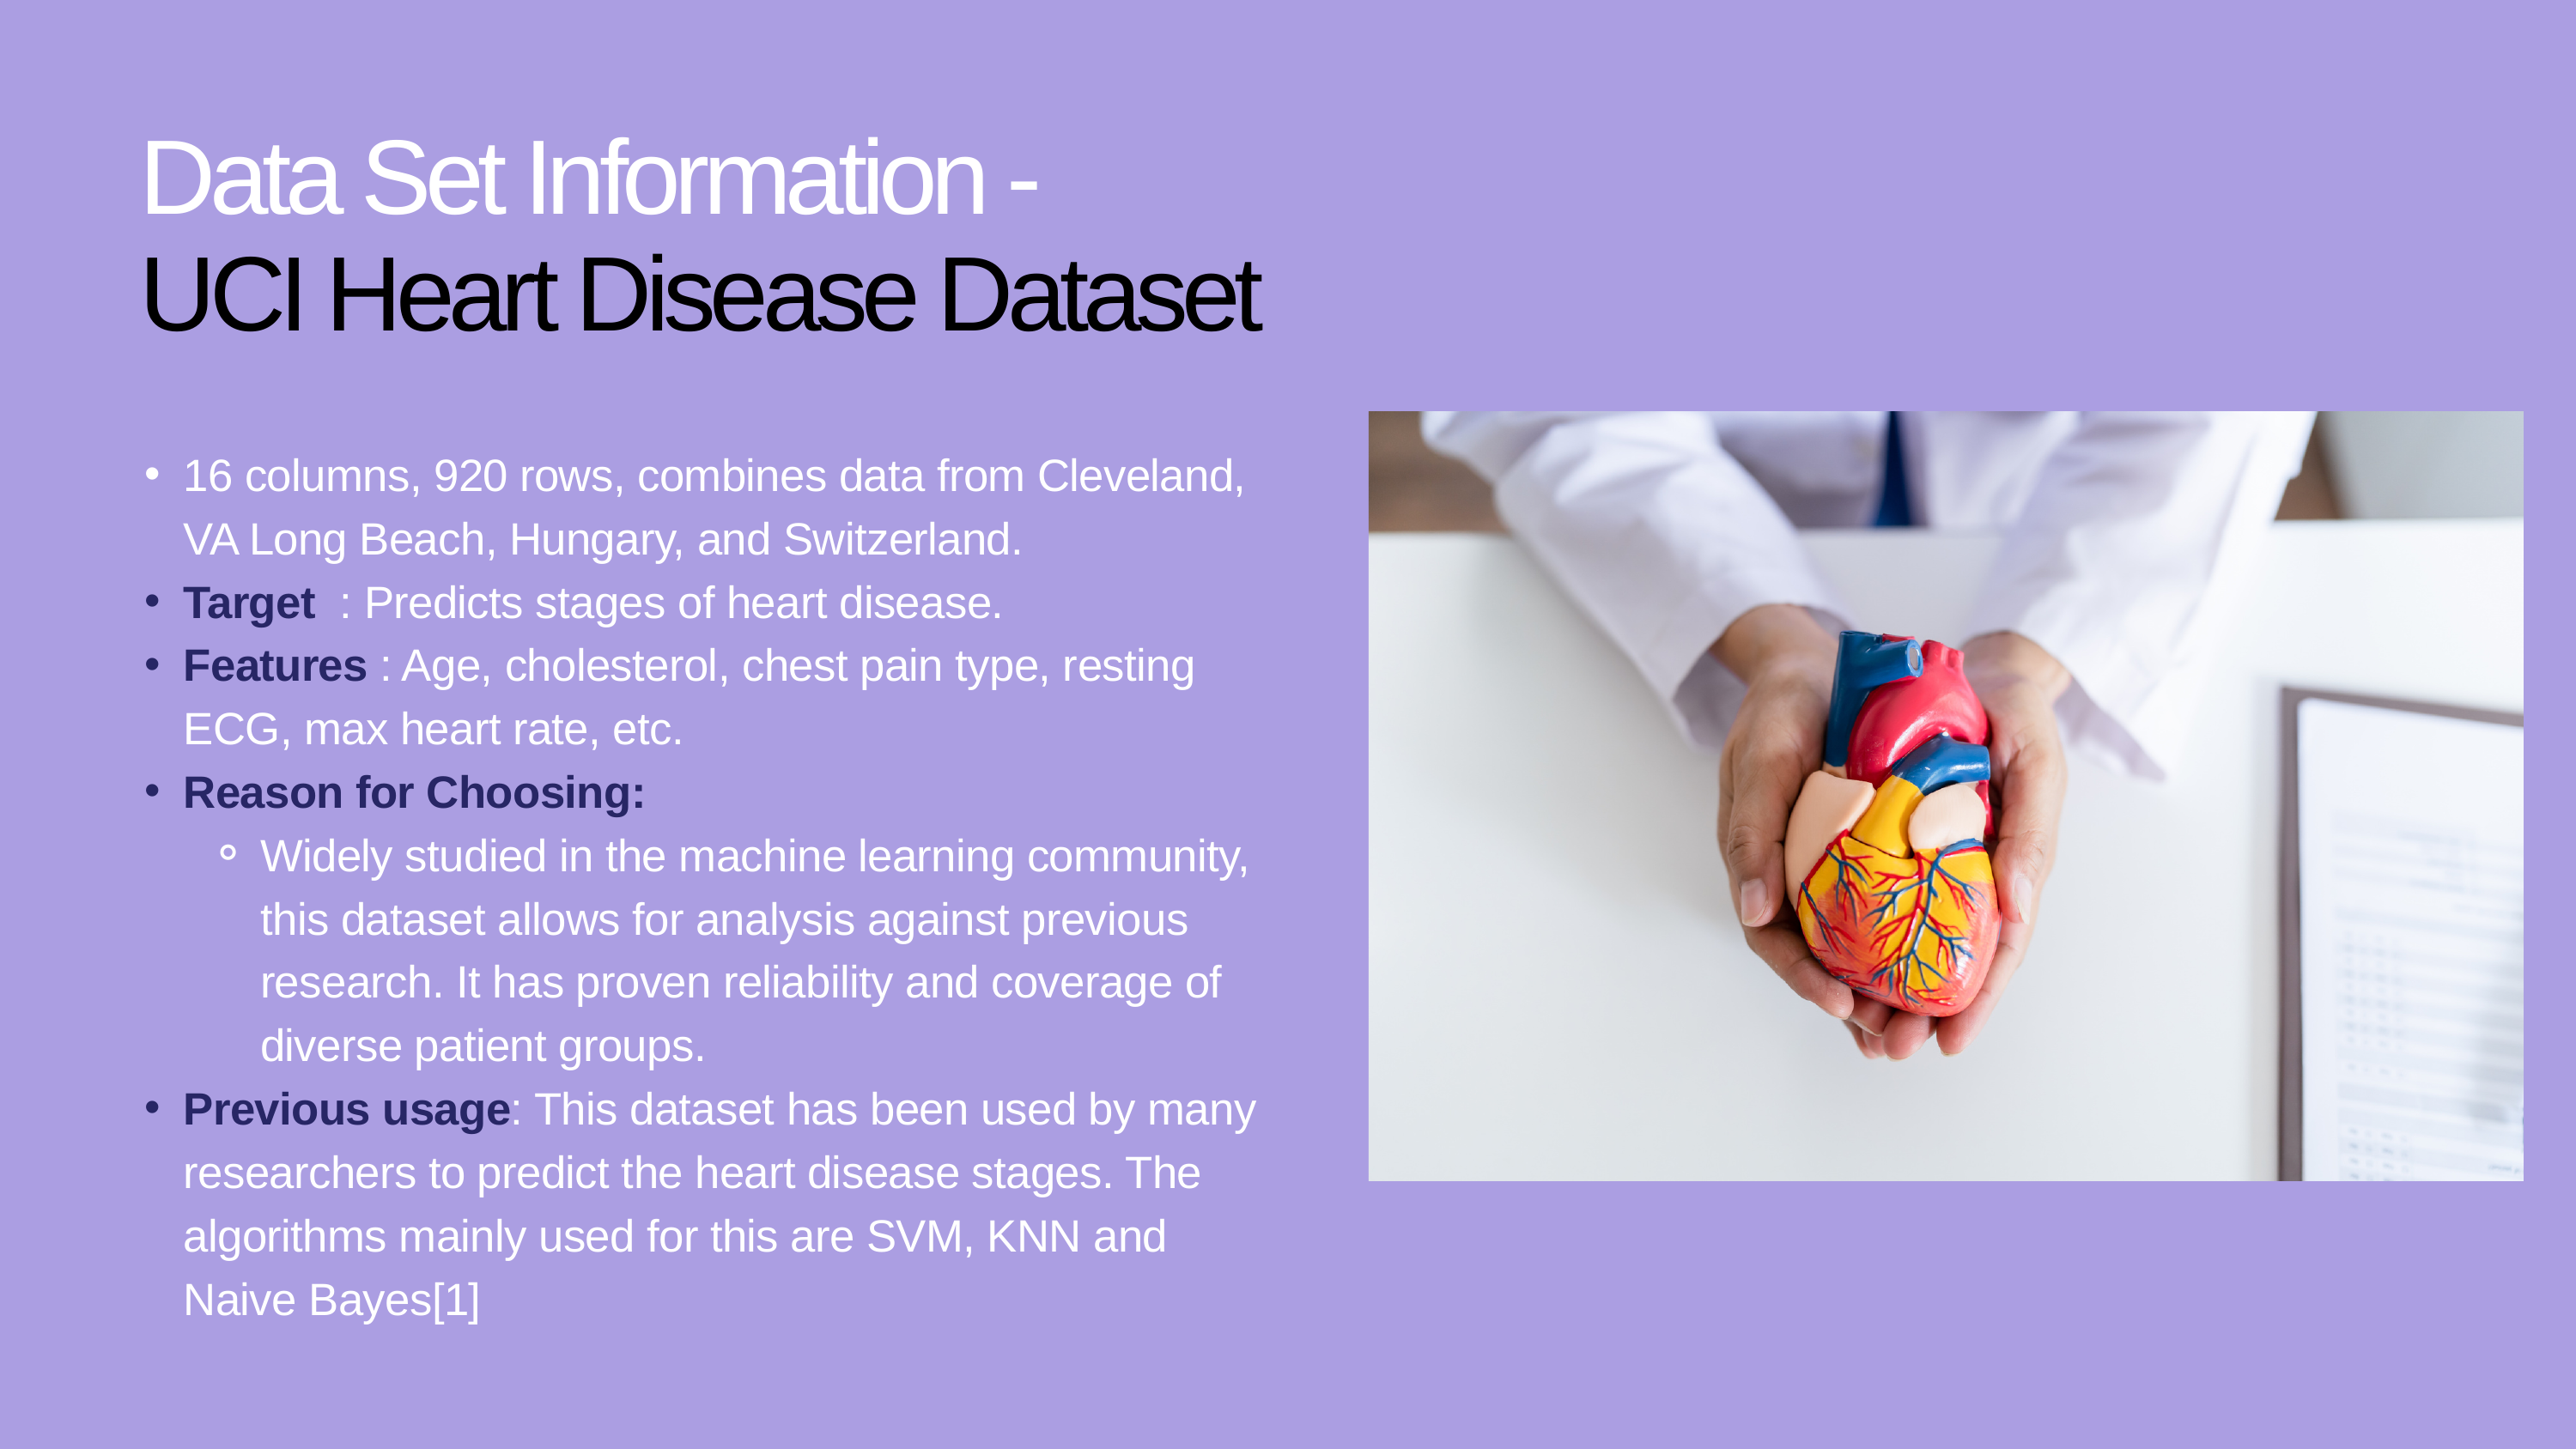

Data Set Information -
UCI Heart Disease Dataset

16 columns, 920 rows, combines data from Cleveland, VA Long Beach, Hungary, and Switzerland.
Target  : Predicts stages of heart disease.
Features : Age, cholesterol, chest pain type, resting ECG, max heart rate, etc.
Reason for Choosing:
Widely studied in the machine learning community, this dataset allows for analysis against previous research. It has proven reliability and coverage of diverse patient groups.
Previous usage: This dataset has been used by many researchers to predict the heart disease stages. The algorithms mainly used for this are SVM, KNN and Naive Bayes[1]